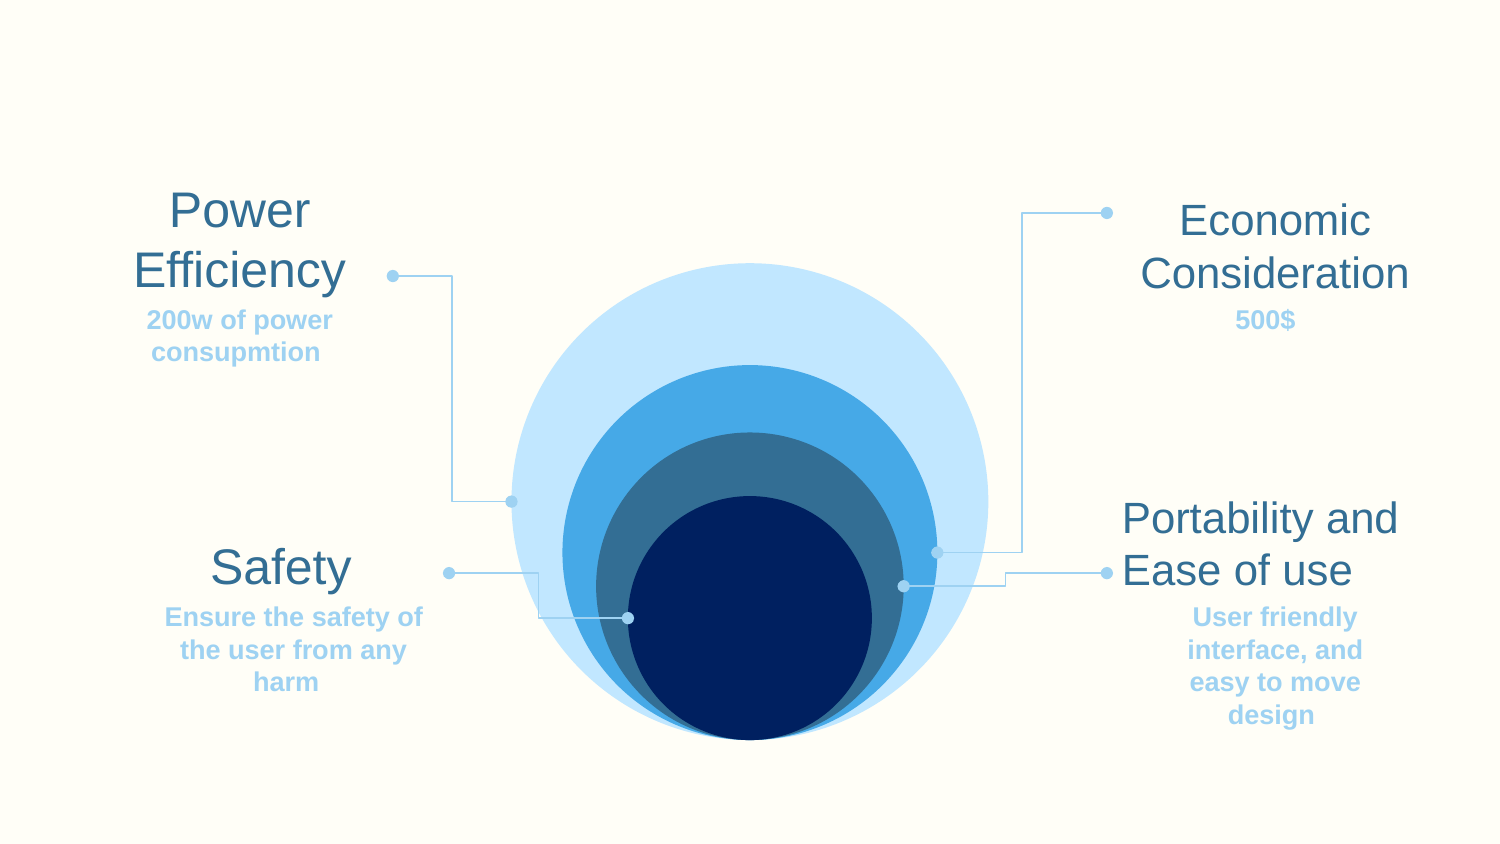

Economic Consideration
Power Efficiency

500$
200w of power consupmtion

Safety
Portability and Ease of use
User friendly interface, and easy to move design
Ensure the safety of the user from any harm